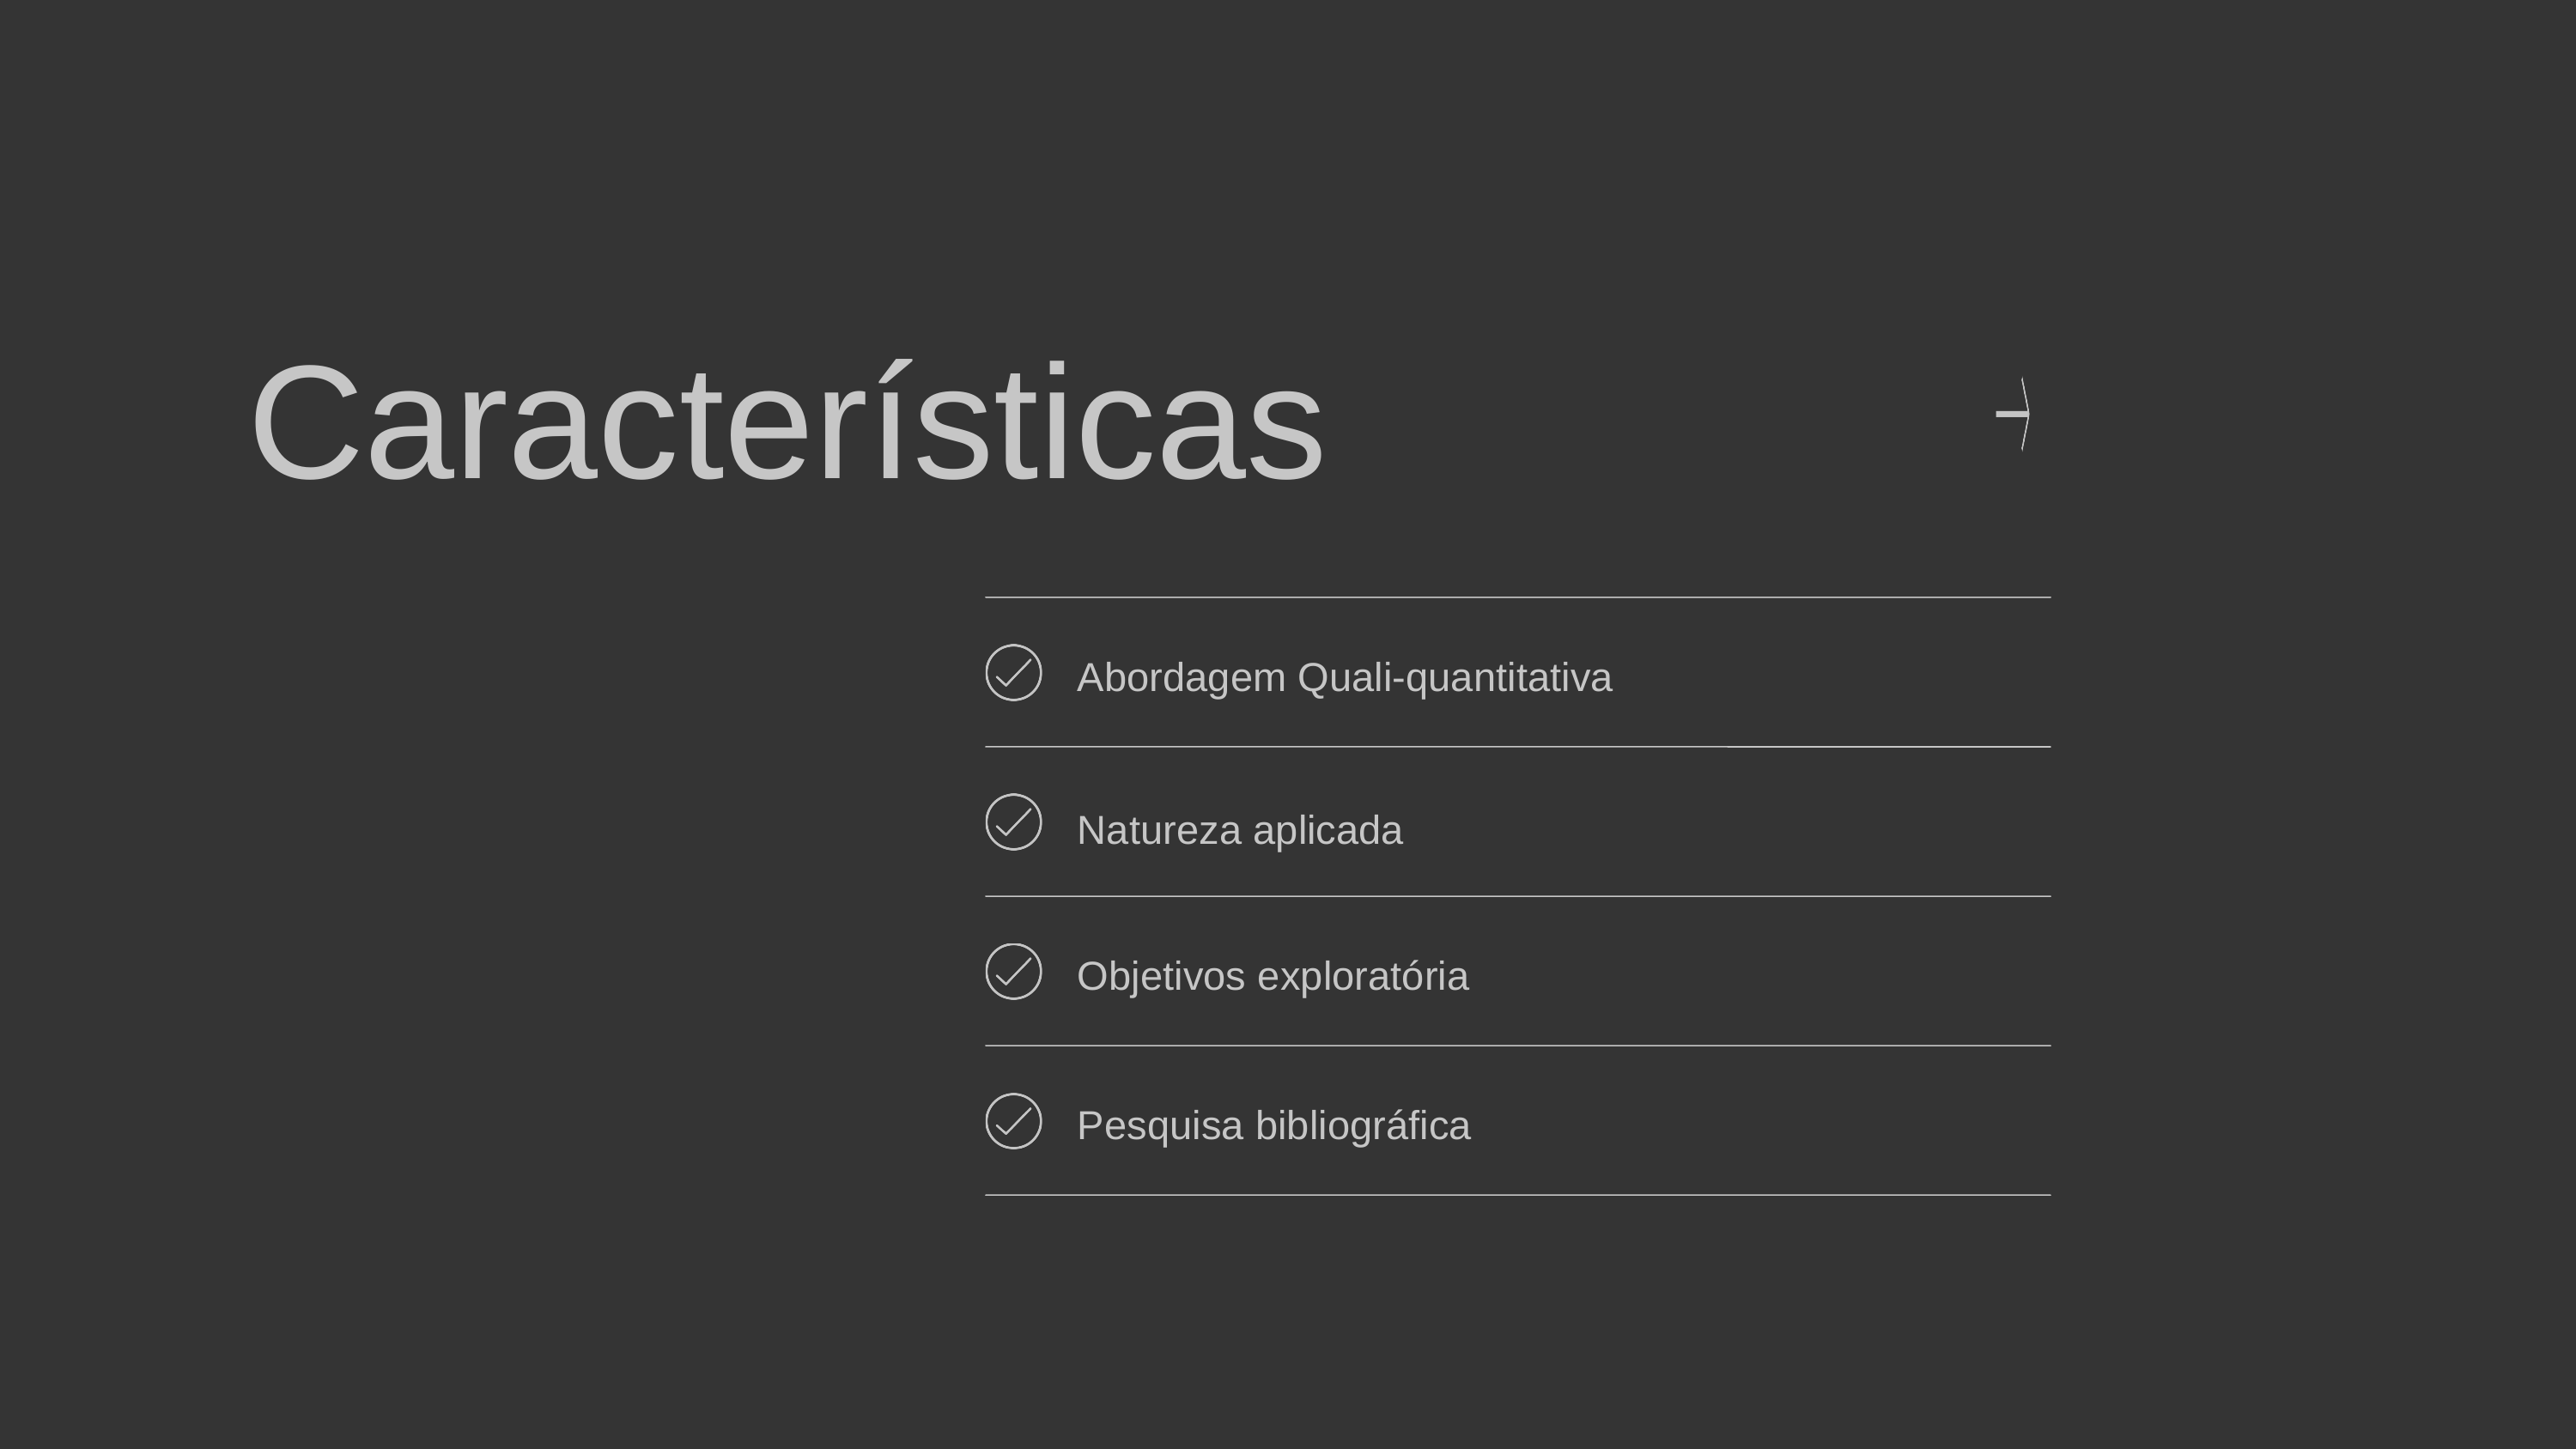

Características

Abordagem Quali-quantitativa

Natureza aplicada

Objetivos exploratória

Pesquisa bibliográfica